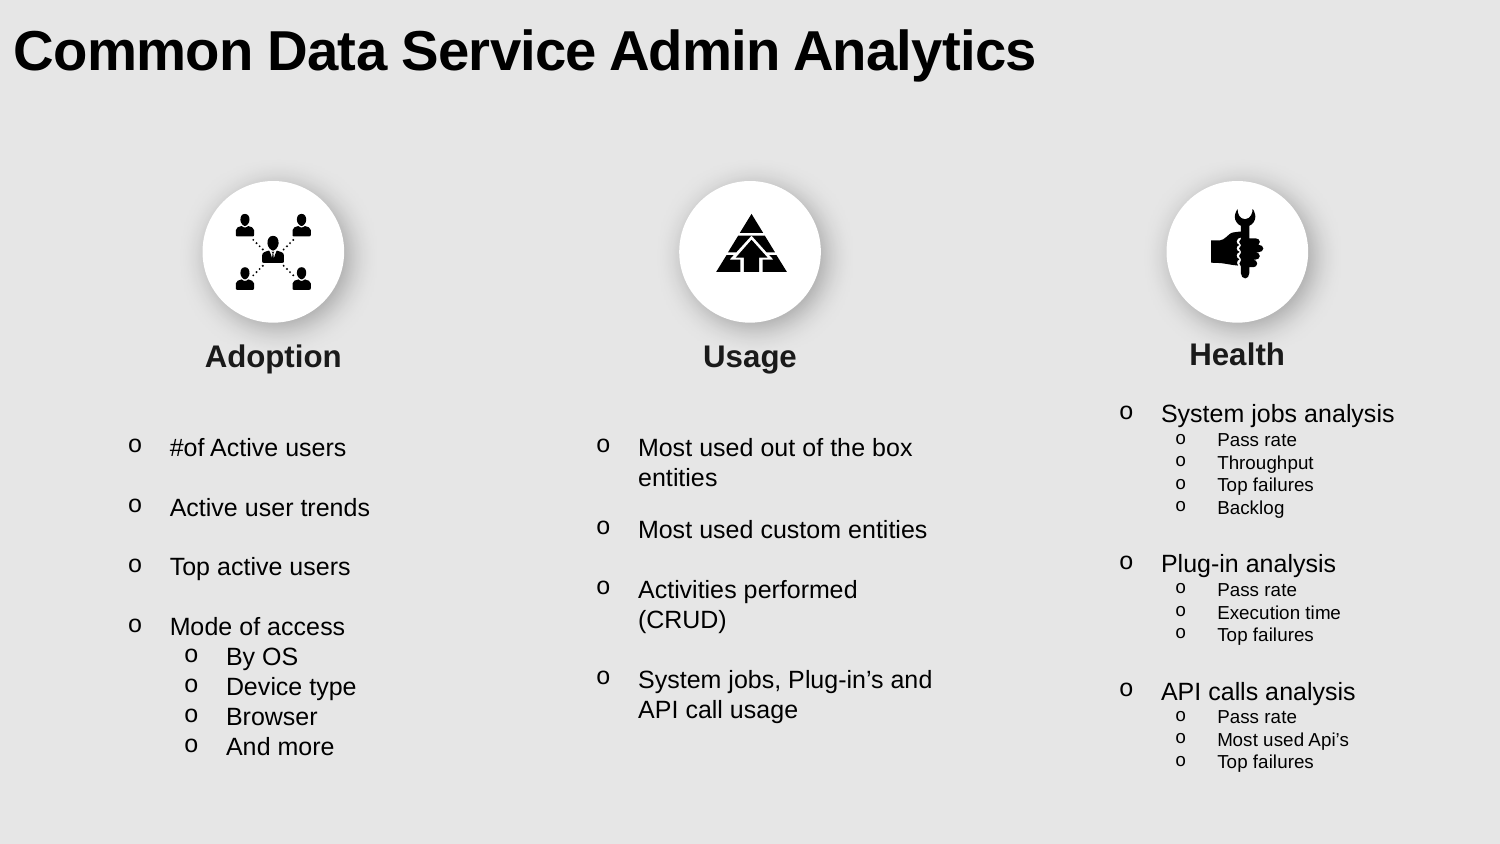

# Common Data Service Admin Analytics

Health

Adoption

Usage
System jobs analysis
Pass rate
Throughput
Top failures
Backlog

Plug-in analysis
Pass rate
Execution time
Top failures

API calls analysis
Pass rate
Most used Api’s
Top failures
#of Active users

Active user trends

Top active users

Mode of access
By OS
Device type
Browser
And more

Most used out of the box entities

Most used custom entities

Activities performed (CRUD)

System jobs, Plug-in’s and API call usage